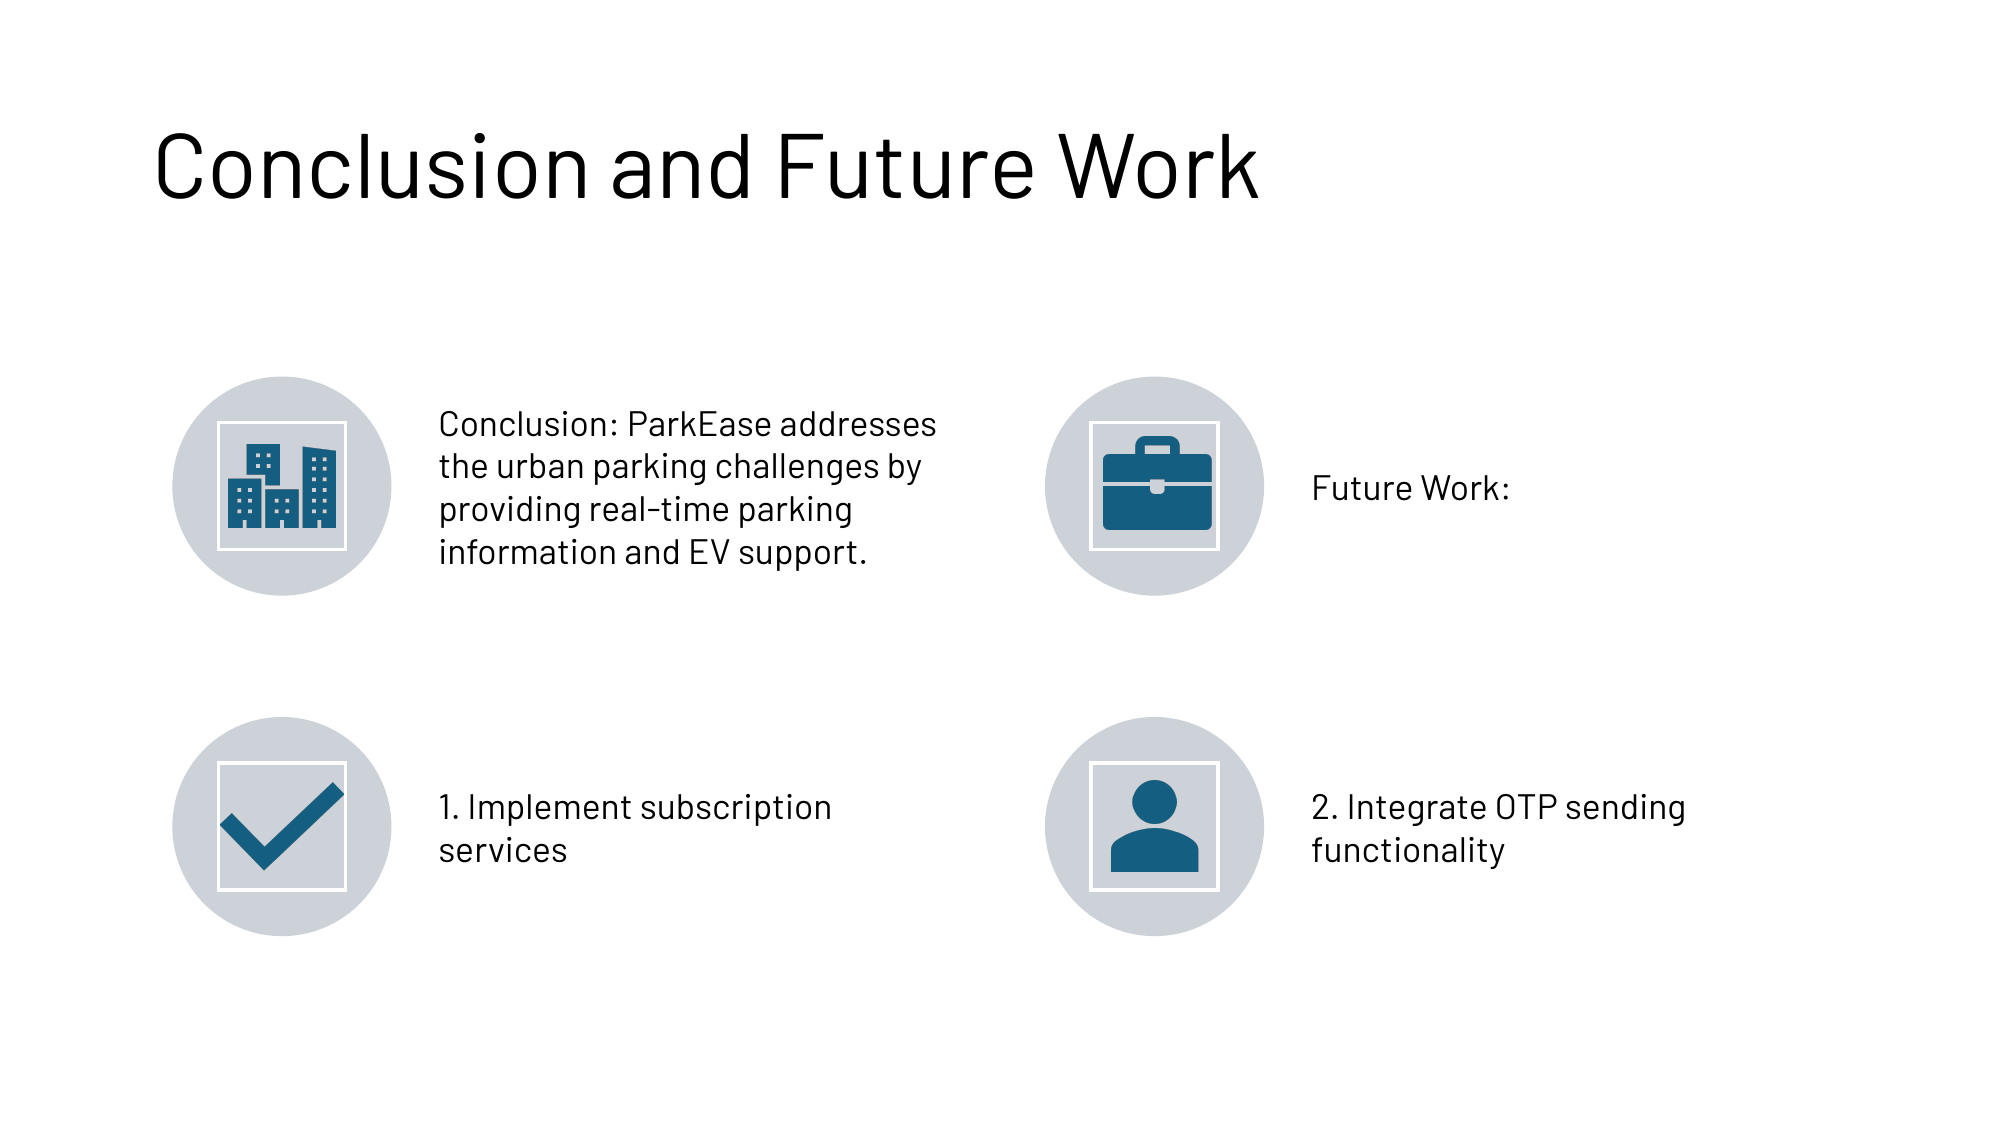

# Conclusion and Future Work
Conclusion: ParkEase addresses the urban parking challenges by providing real-time parking information and EV support.
Future Work:
1. Implement subscription services
2. Integrate OTP sending functionality